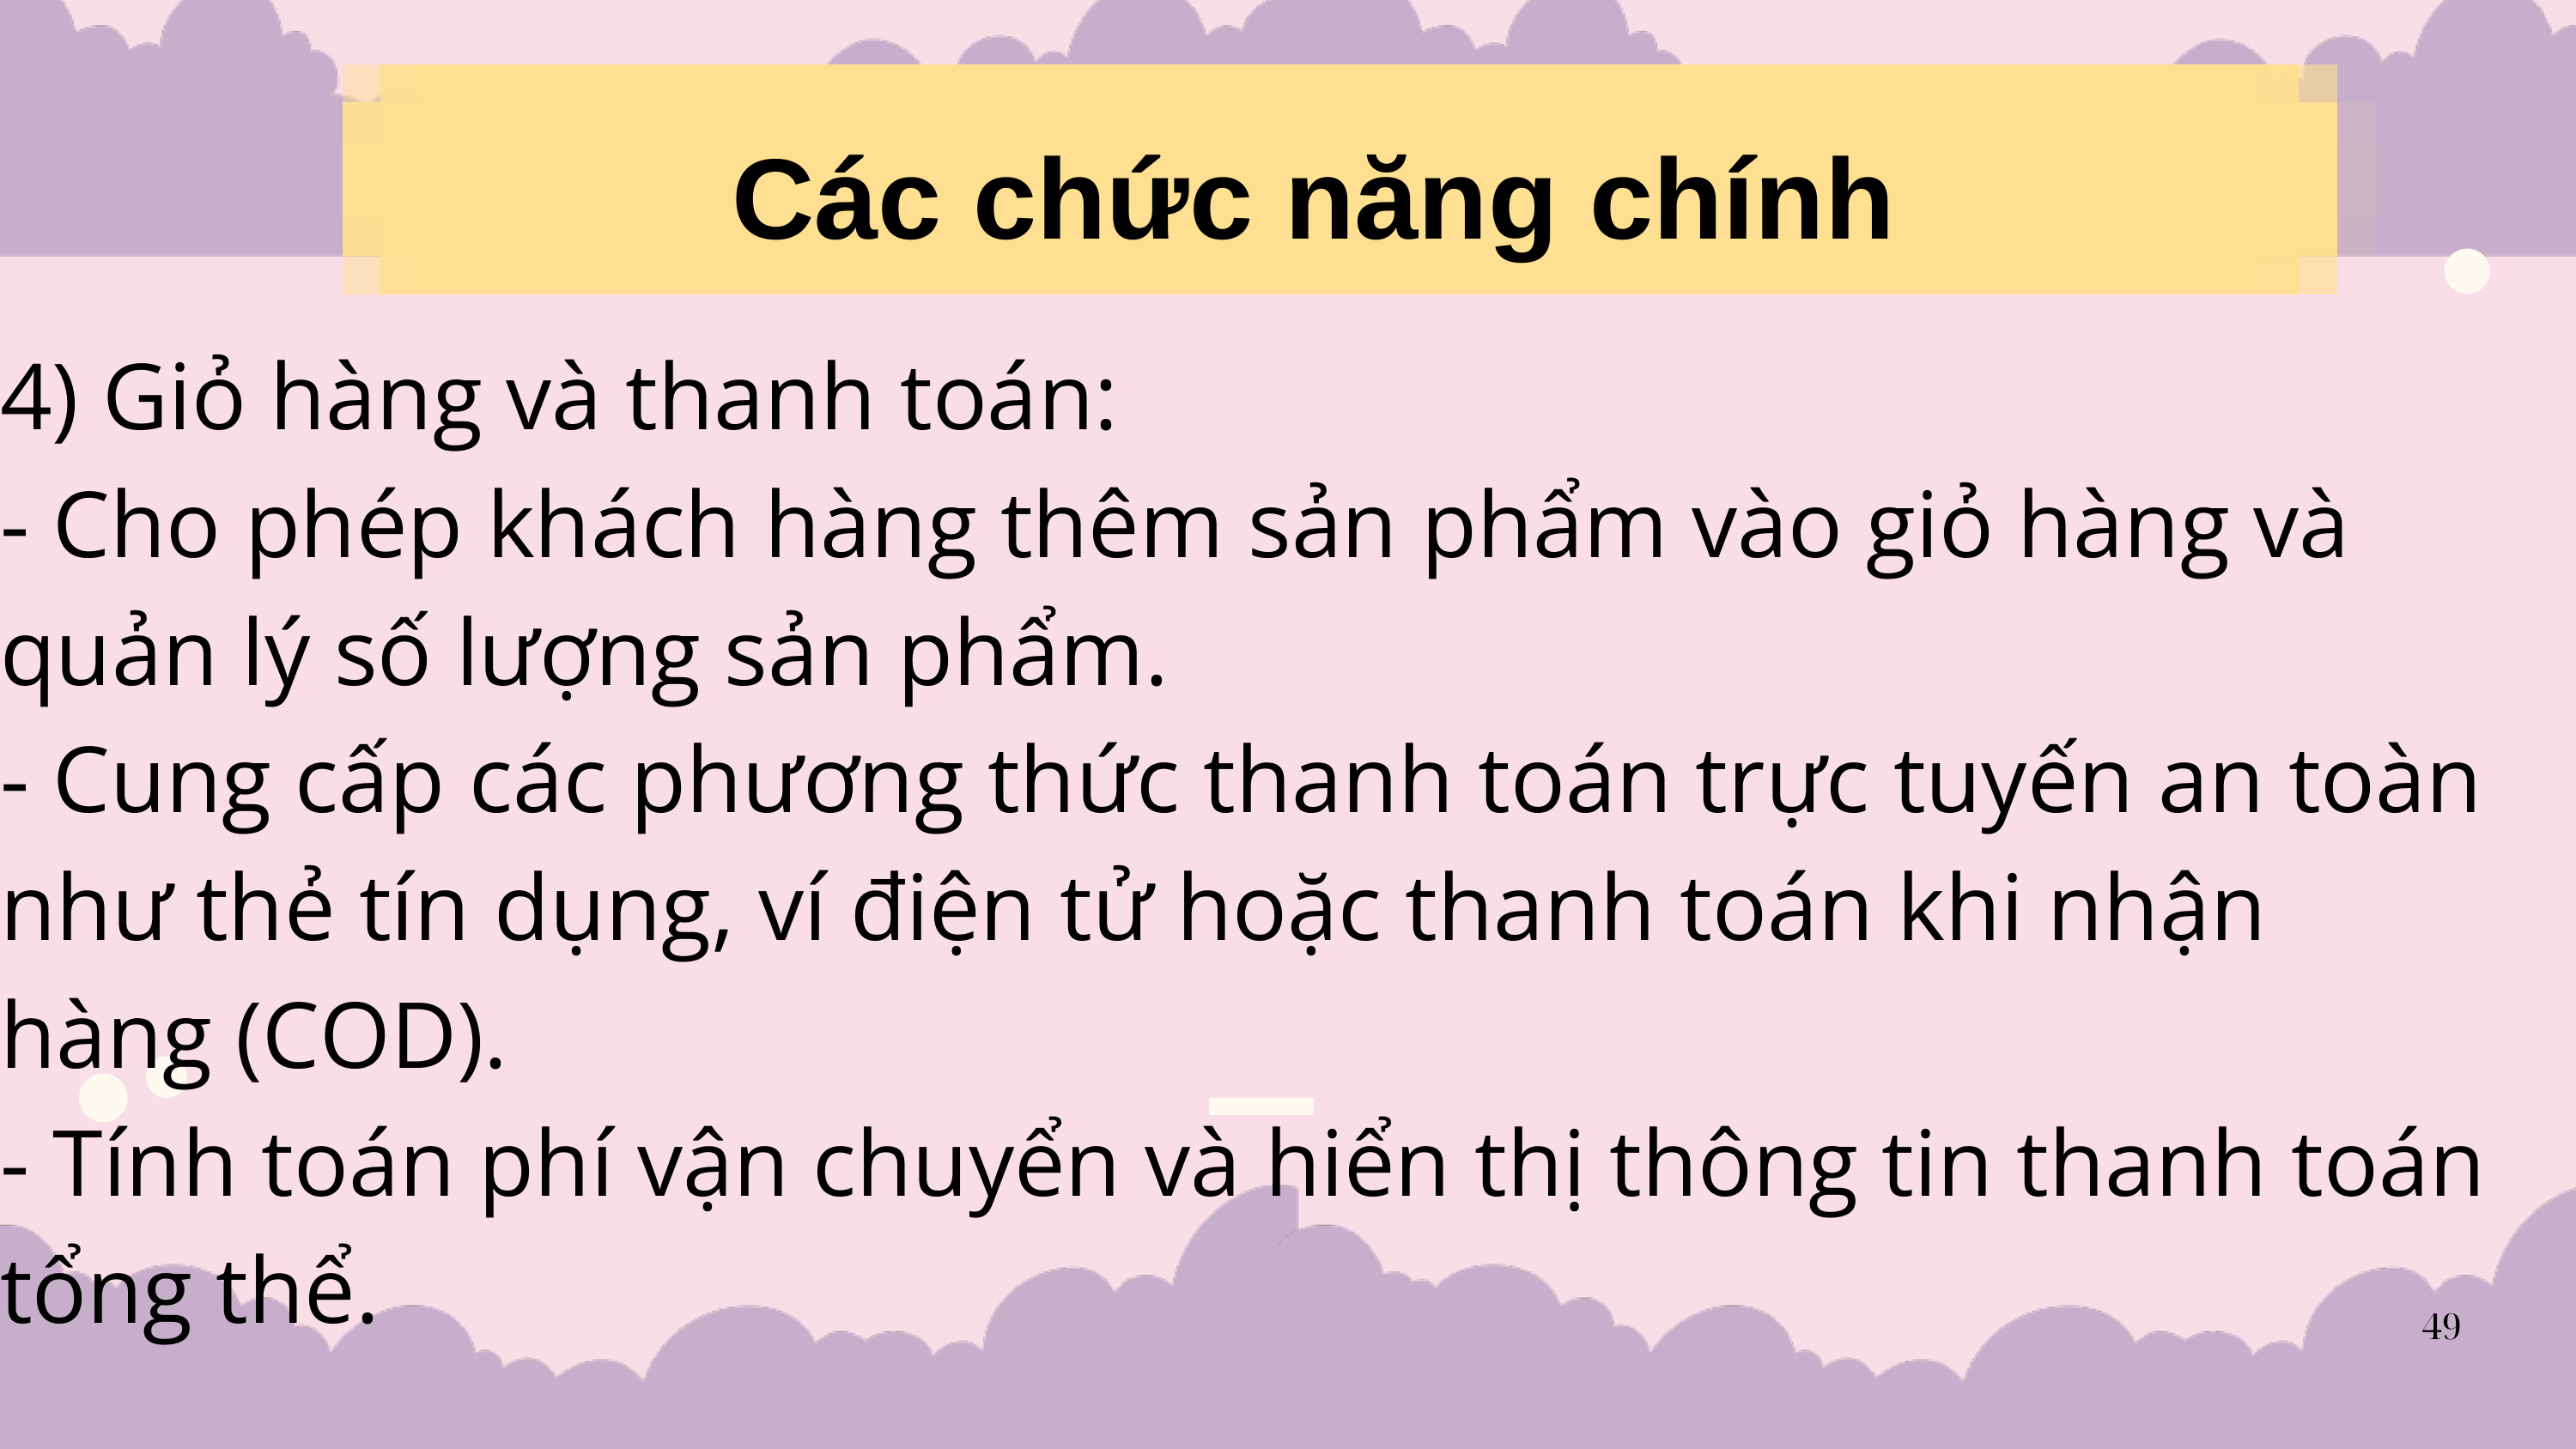

Các chức năng chính

4) Giỏ hàng và thanh toán:
- Cho phép khách hàng thêm sản phẩm vào giỏ hàng và quản lý số lượng sản phẩm.
- Cung cấp các phương thức thanh toán trực tuyến an toàn như thẻ tín dụng, ví điện tử hoặc thanh toán khi nhận hàng (COD).
- Tính toán phí vận chuyển và hiển thị thông tin thanh toán tổng thể.

49